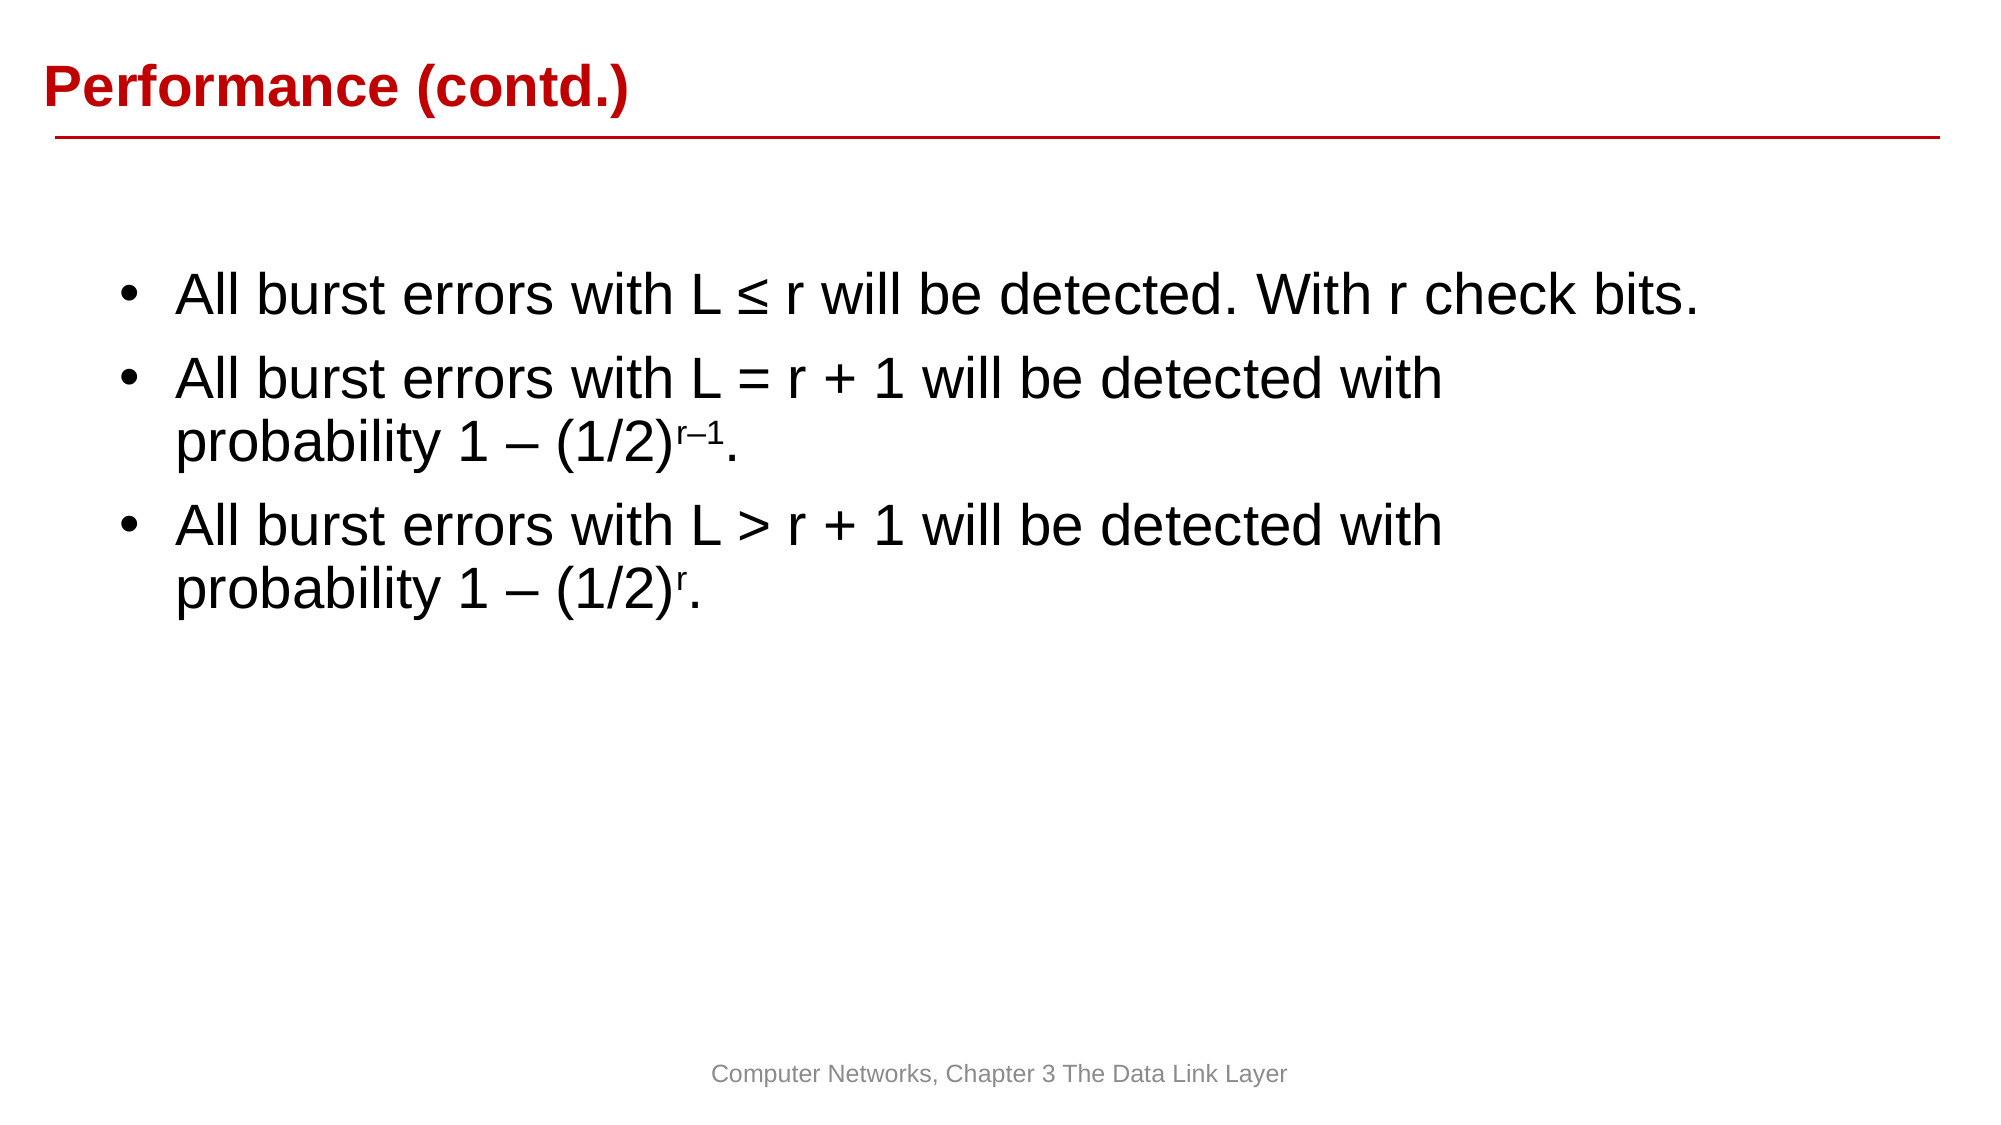

Performance (contd.)
All burst errors with L ≤ r will be detected. With r check bits.
All burst errors with L = r + 1 will be detected with probability 1 – (1/2)r–1.
All burst errors with L > r + 1 will be detected with probability 1 – (1/2)r.

Computer Networks, Chapter 3 The Data Link Layer